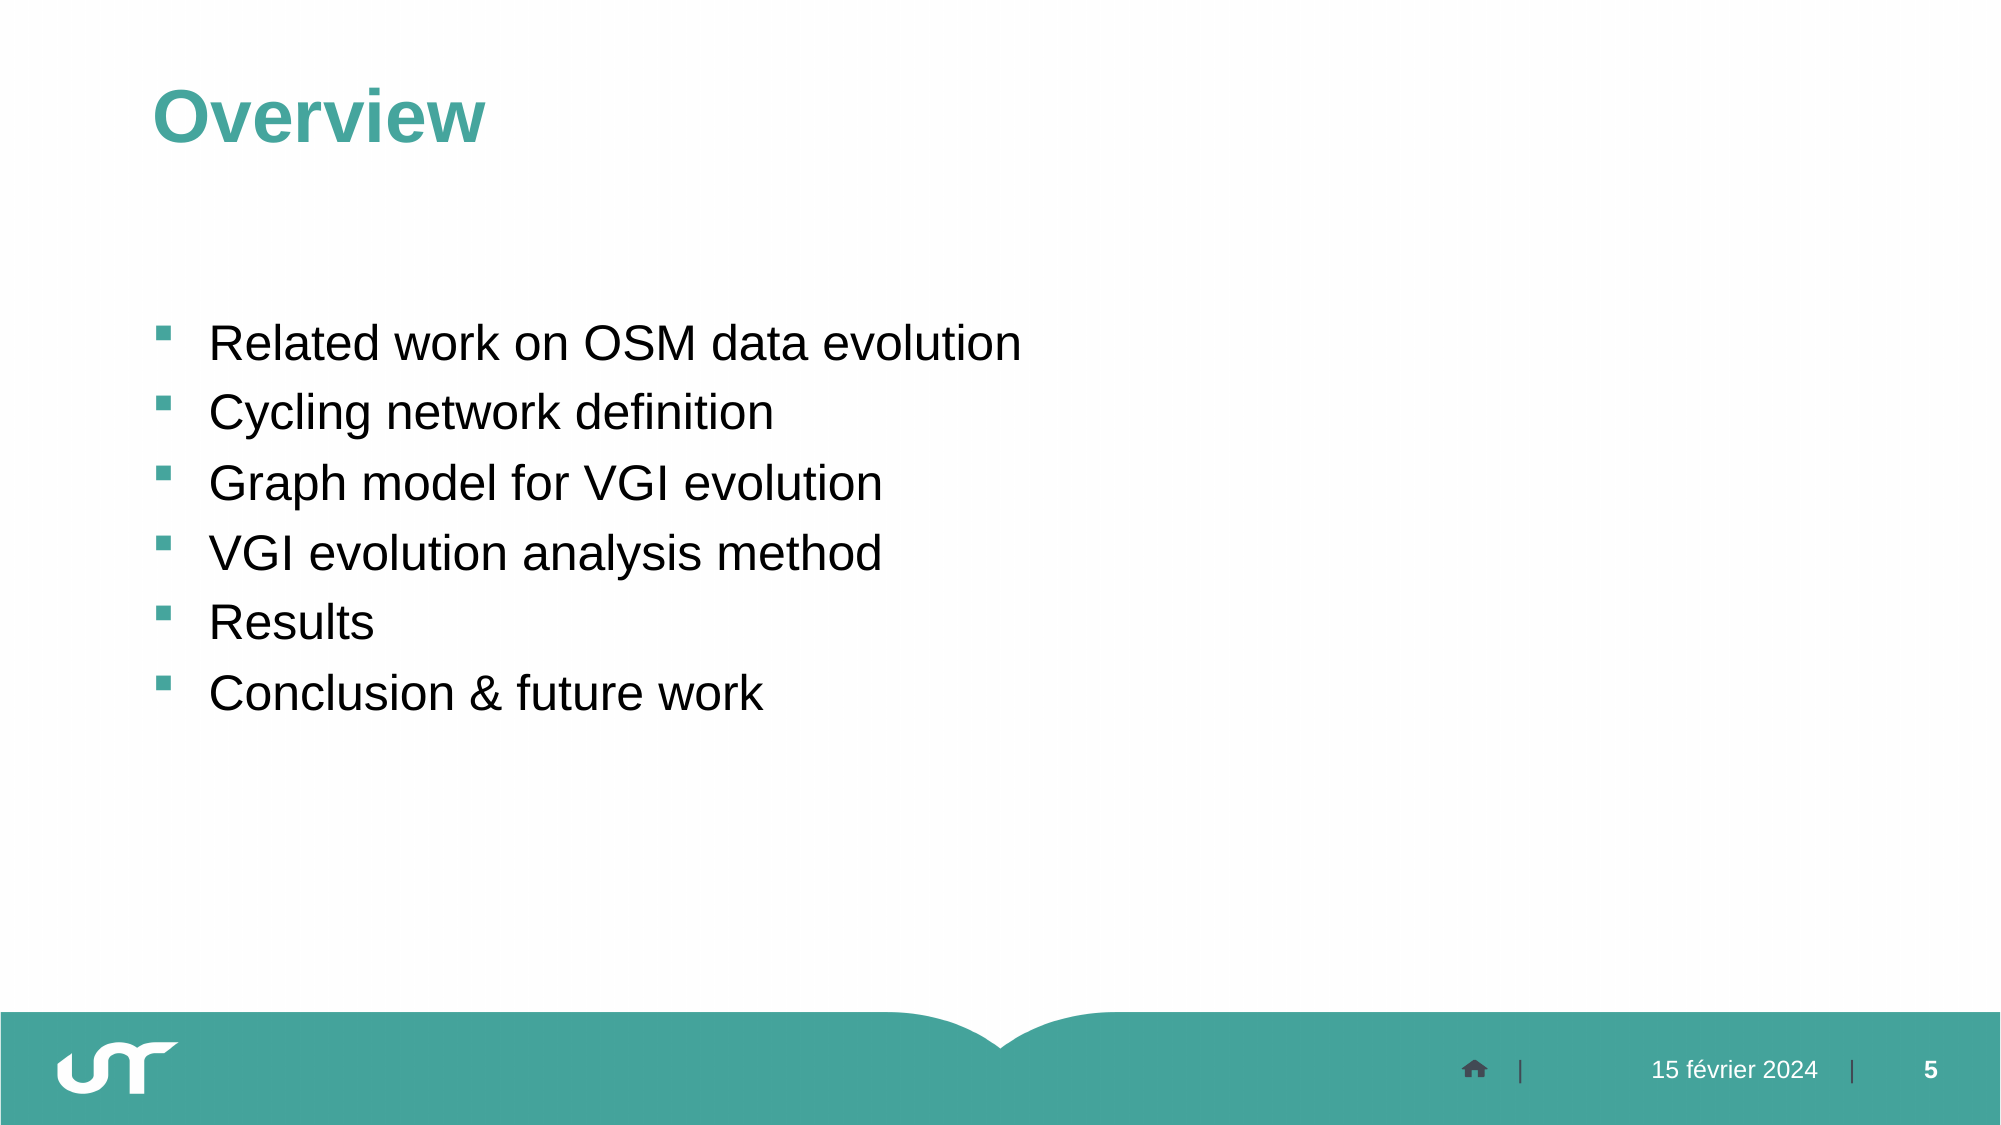

# Overview
Related work on OSM data evolution
Cycling network definition
Graph model for VGI evolution
VGI evolution analysis method
Results
Conclusion & future work